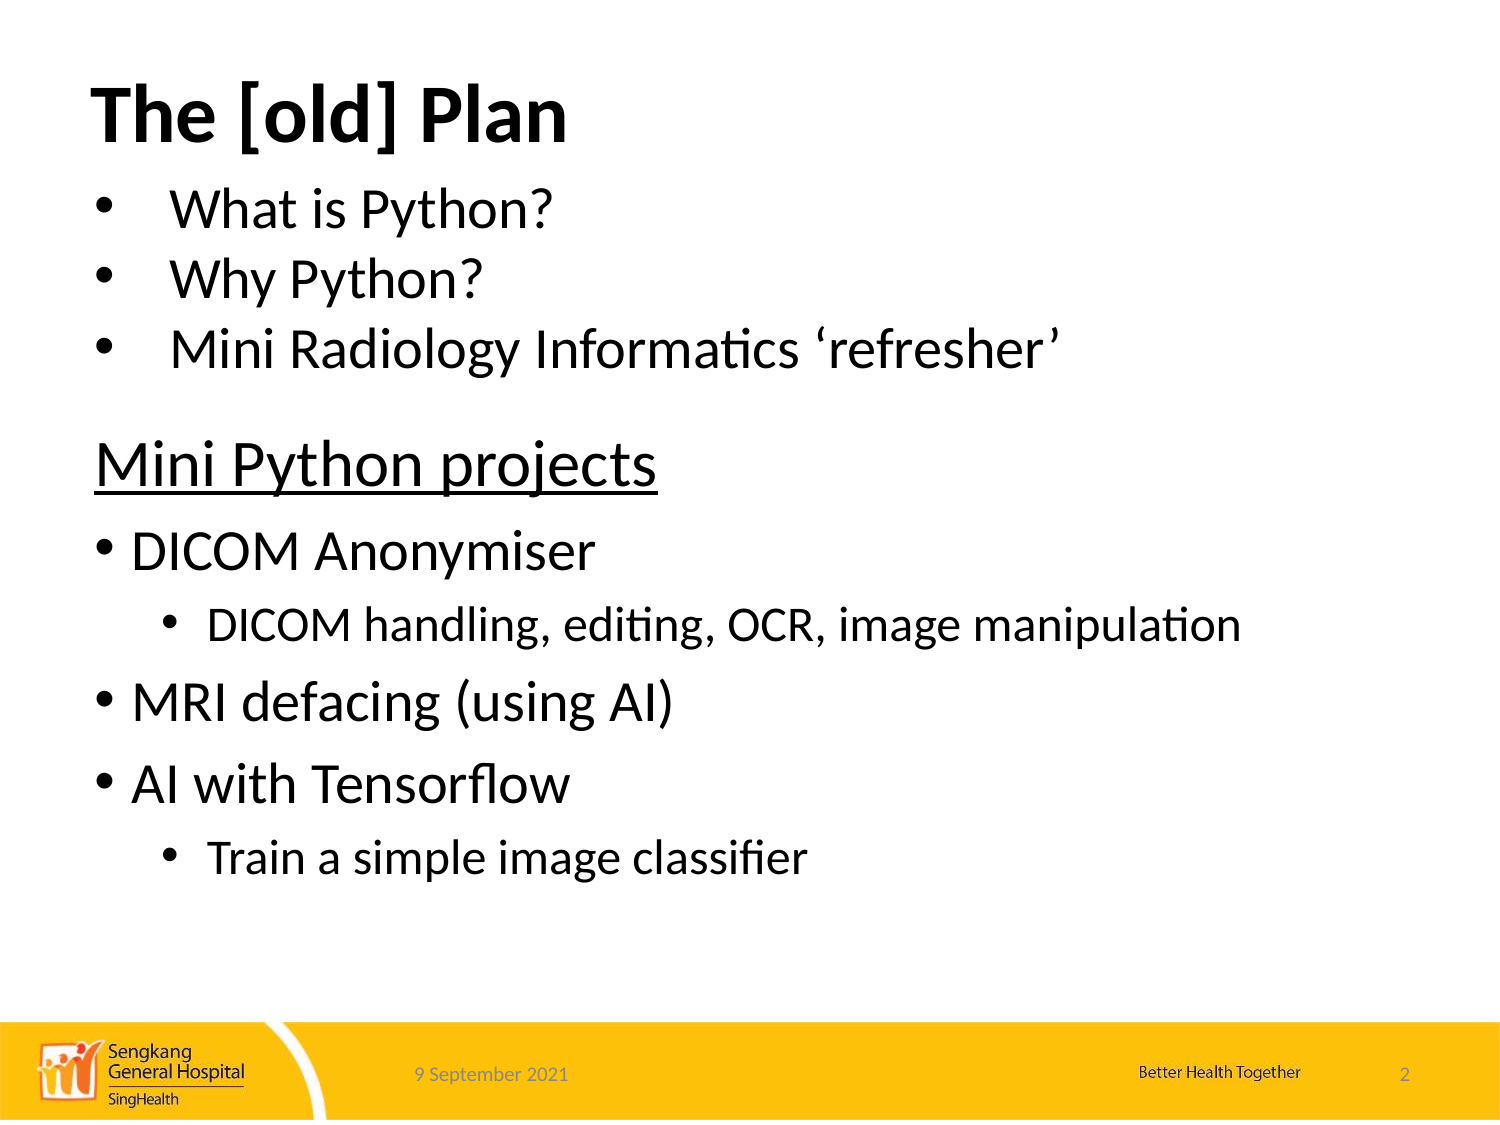

# The [old] Plan
What is Python?
Why Python?
Mini Radiology Informatics ‘refresher’
Mini Python projects
DICOM Anonymiser
DICOM handling, editing, OCR, image manipulation
MRI defacing (using AI)
AI with Tensorflow
Train a simple image classifier

9 September 2021
2